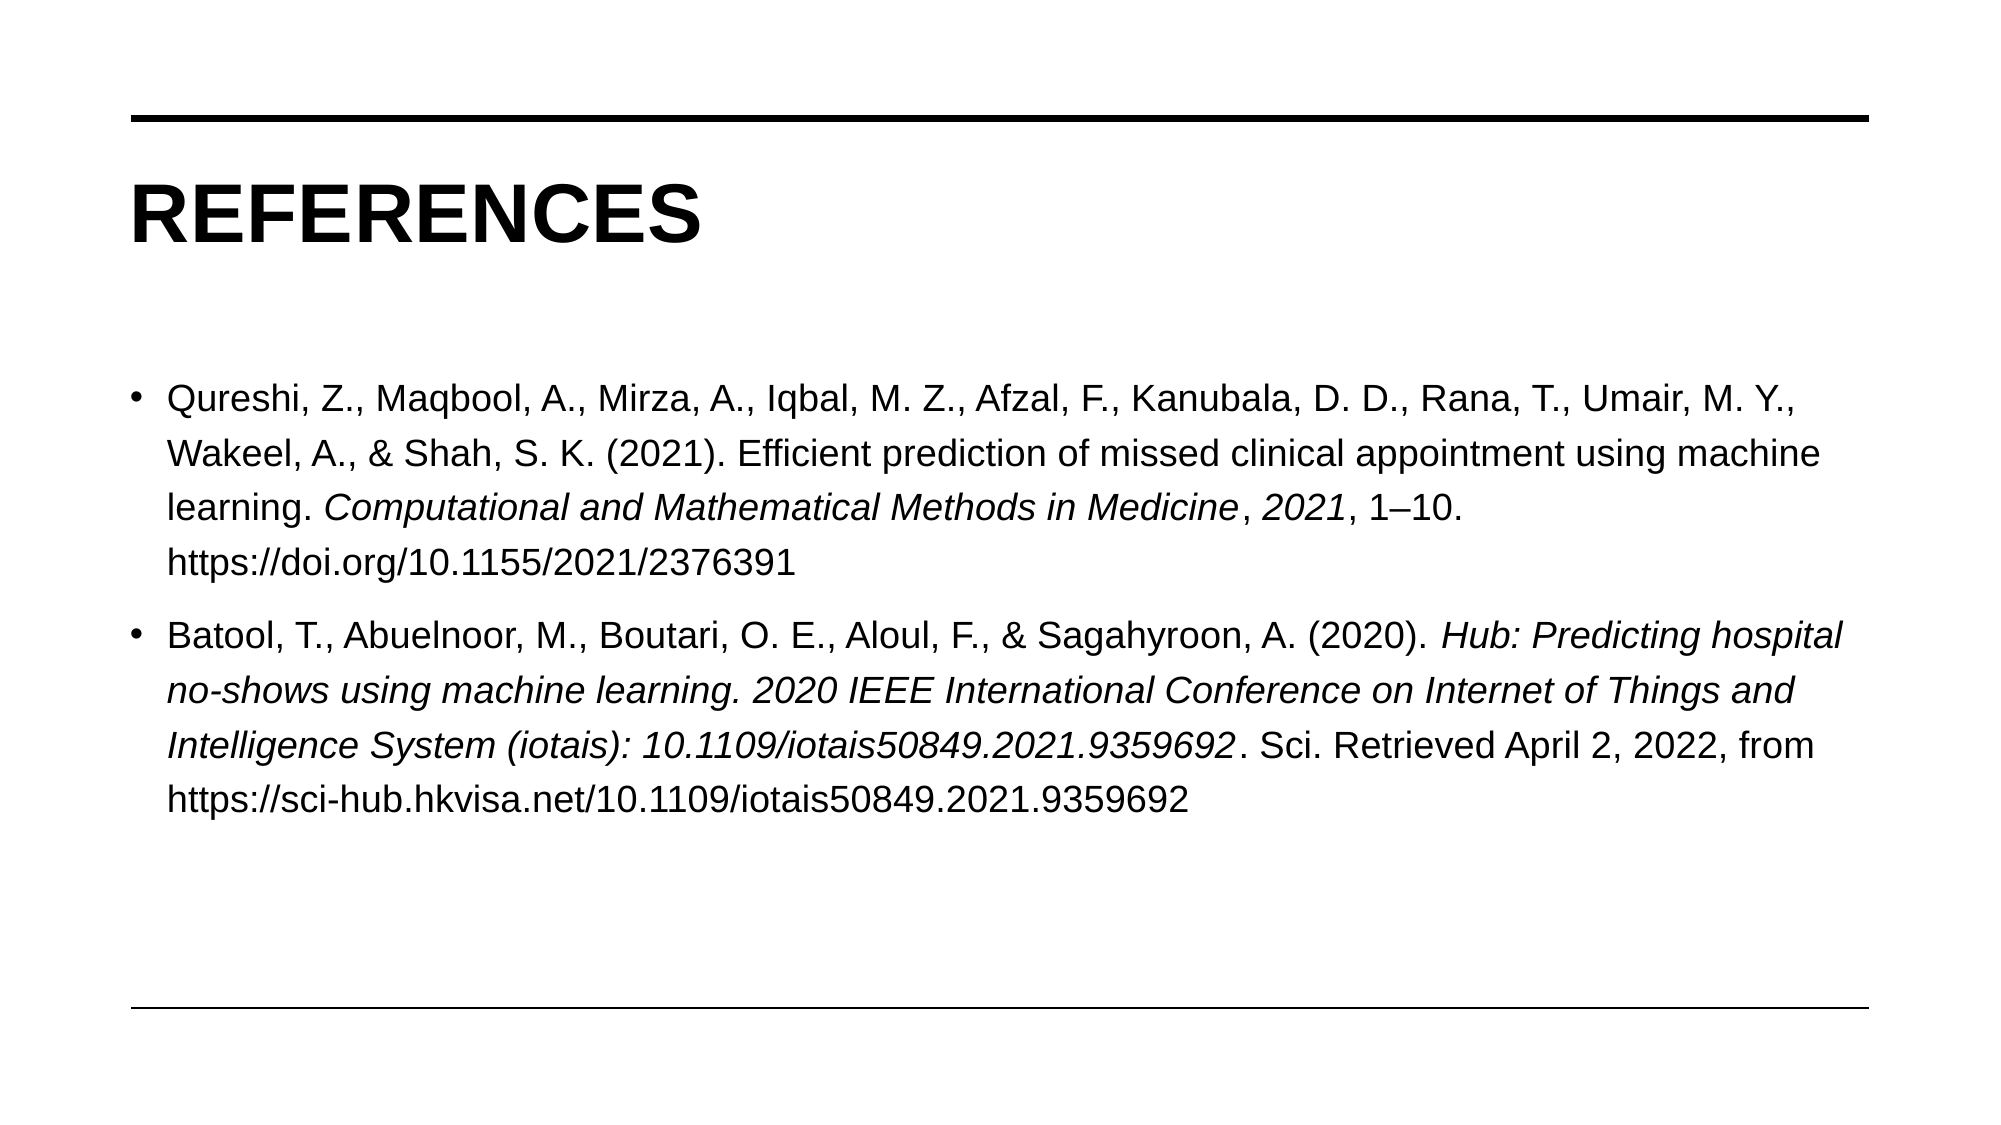

# References

Qureshi, Z., Maqbool, A., Mirza, A., Iqbal, M. Z., Afzal, F., Kanubala, D. D., Rana, T., Umair, M. Y., Wakeel, A., & Shah, S. K. (2021). Efficient prediction of missed clinical appointment using machine learning. Computational and Mathematical Methods in Medicine, 2021, 1–10. https://doi.org/10.1155/2021/2376391
Batool, T., Abuelnoor, M., Boutari, O. E., Aloul, F., & Sagahyroon, A. (2020). Hub: Predicting hospital no-shows using machine learning. 2020 IEEE International Conference on Internet of Things and Intelligence System (iotais): 10.1109/iotais50849.2021.9359692. Sci. Retrieved April 2, 2022, from https://sci-hub.hkvisa.net/10.1109/iotais50849.2021.9359692